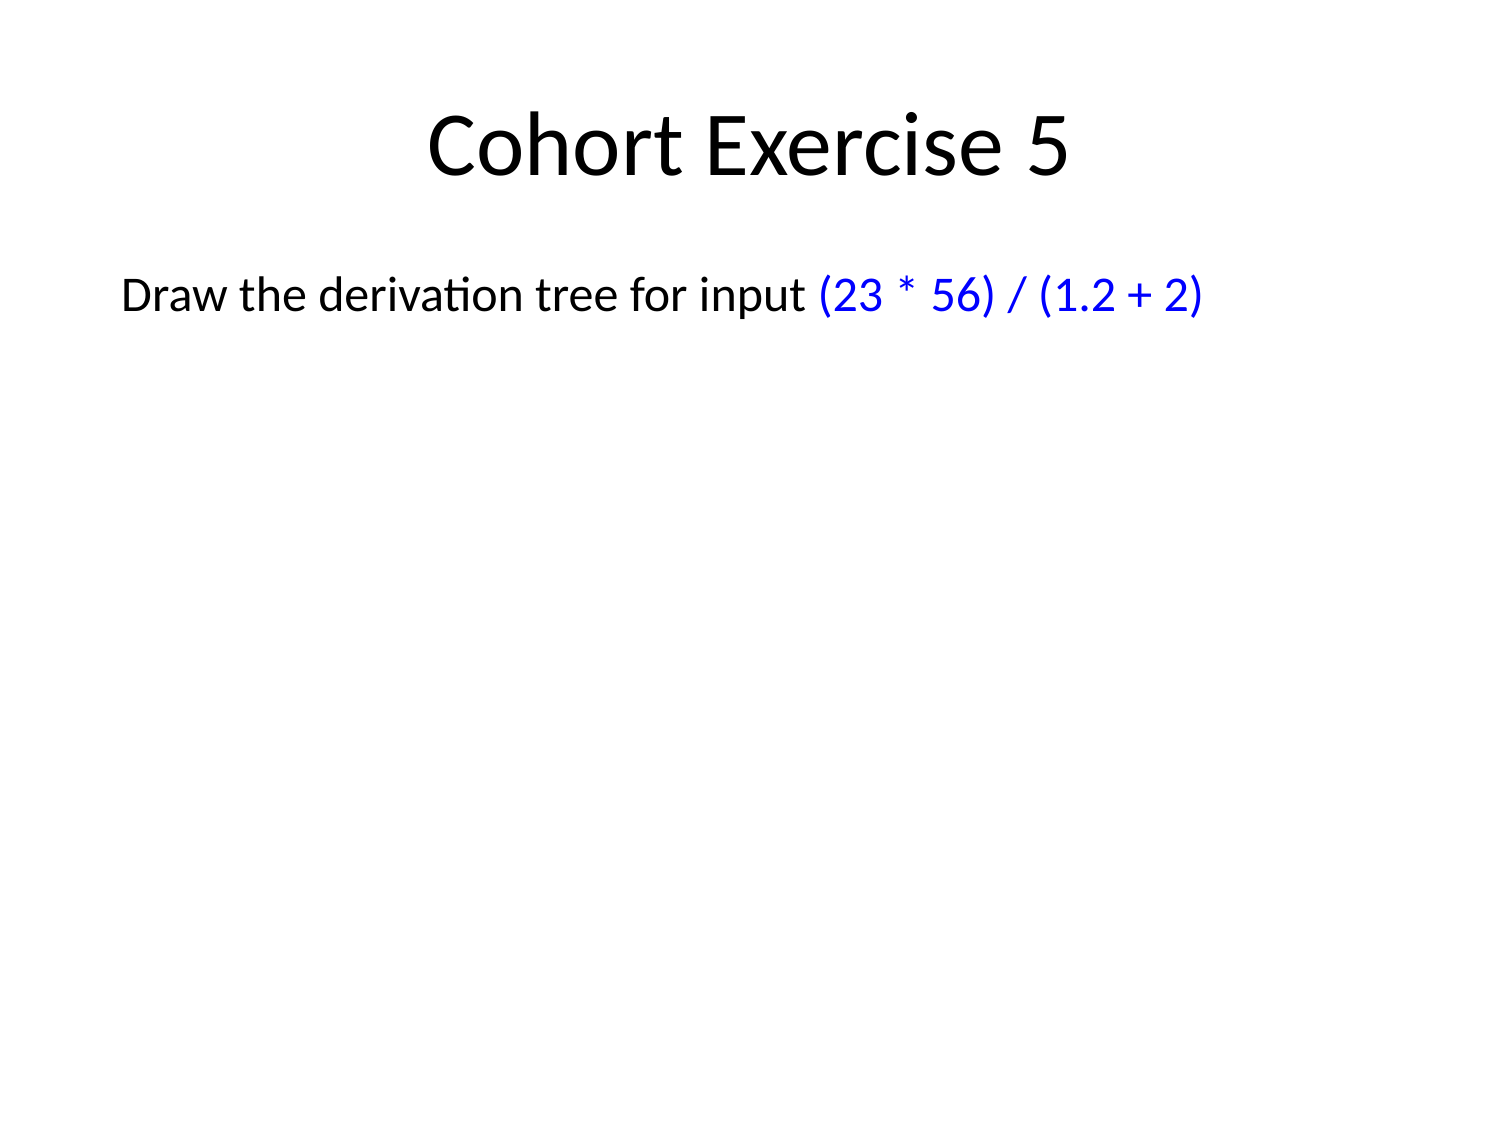

# Cohort Exercise 5
Draw the derivation tree for input (23 * 56) / (1.2 + 2)